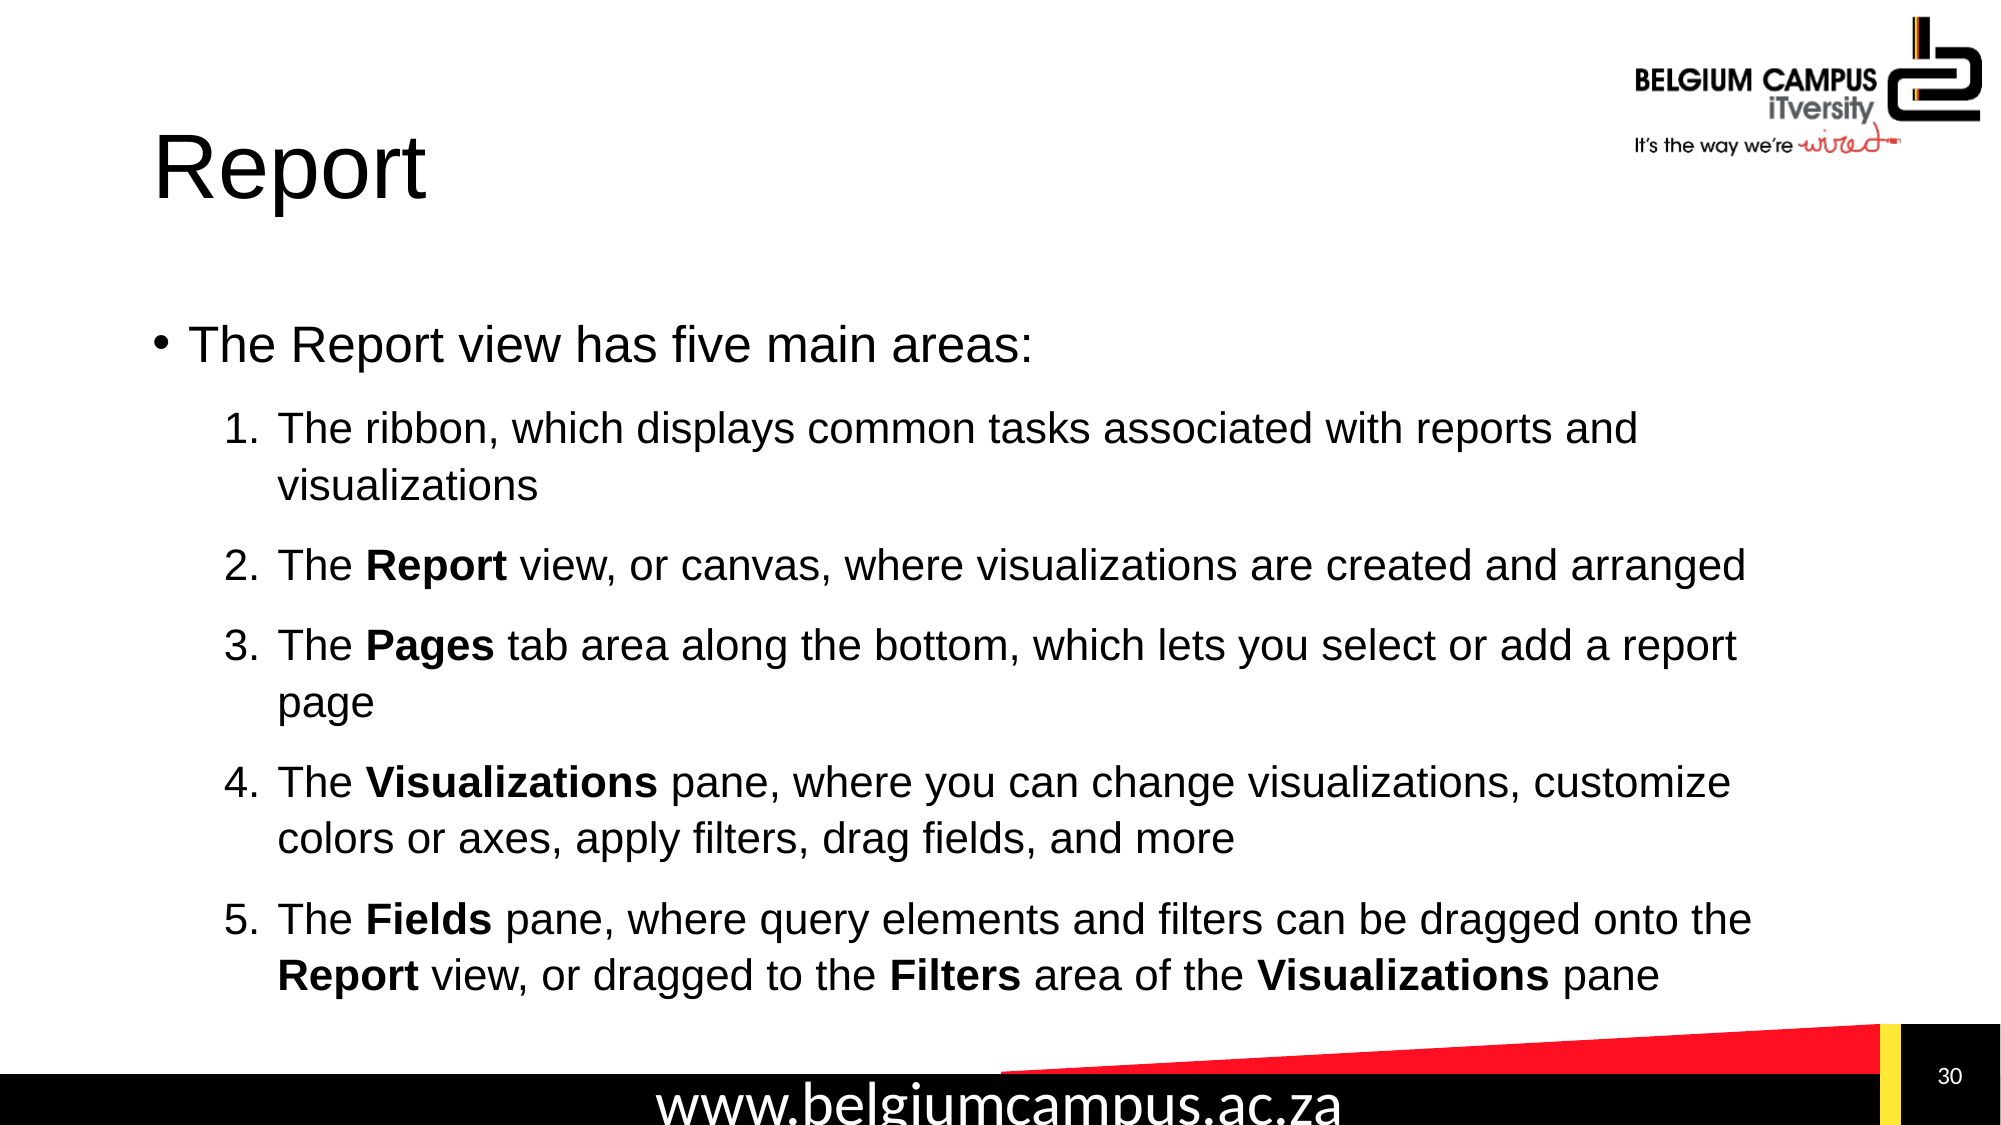

# Report
The Report view has five main areas:
The ribbon, which displays common tasks associated with reports and visualizations
The Report view, or canvas, where visualizations are created and arranged
The Pages tab area along the bottom, which lets you select or add a report page
The Visualizations pane, where you can change visualizations, customize colors or axes, apply filters, drag fields, and more
The Fields pane, where query elements and filters can be dragged onto the Report view, or dragged to the Filters area of the Visualizations pane